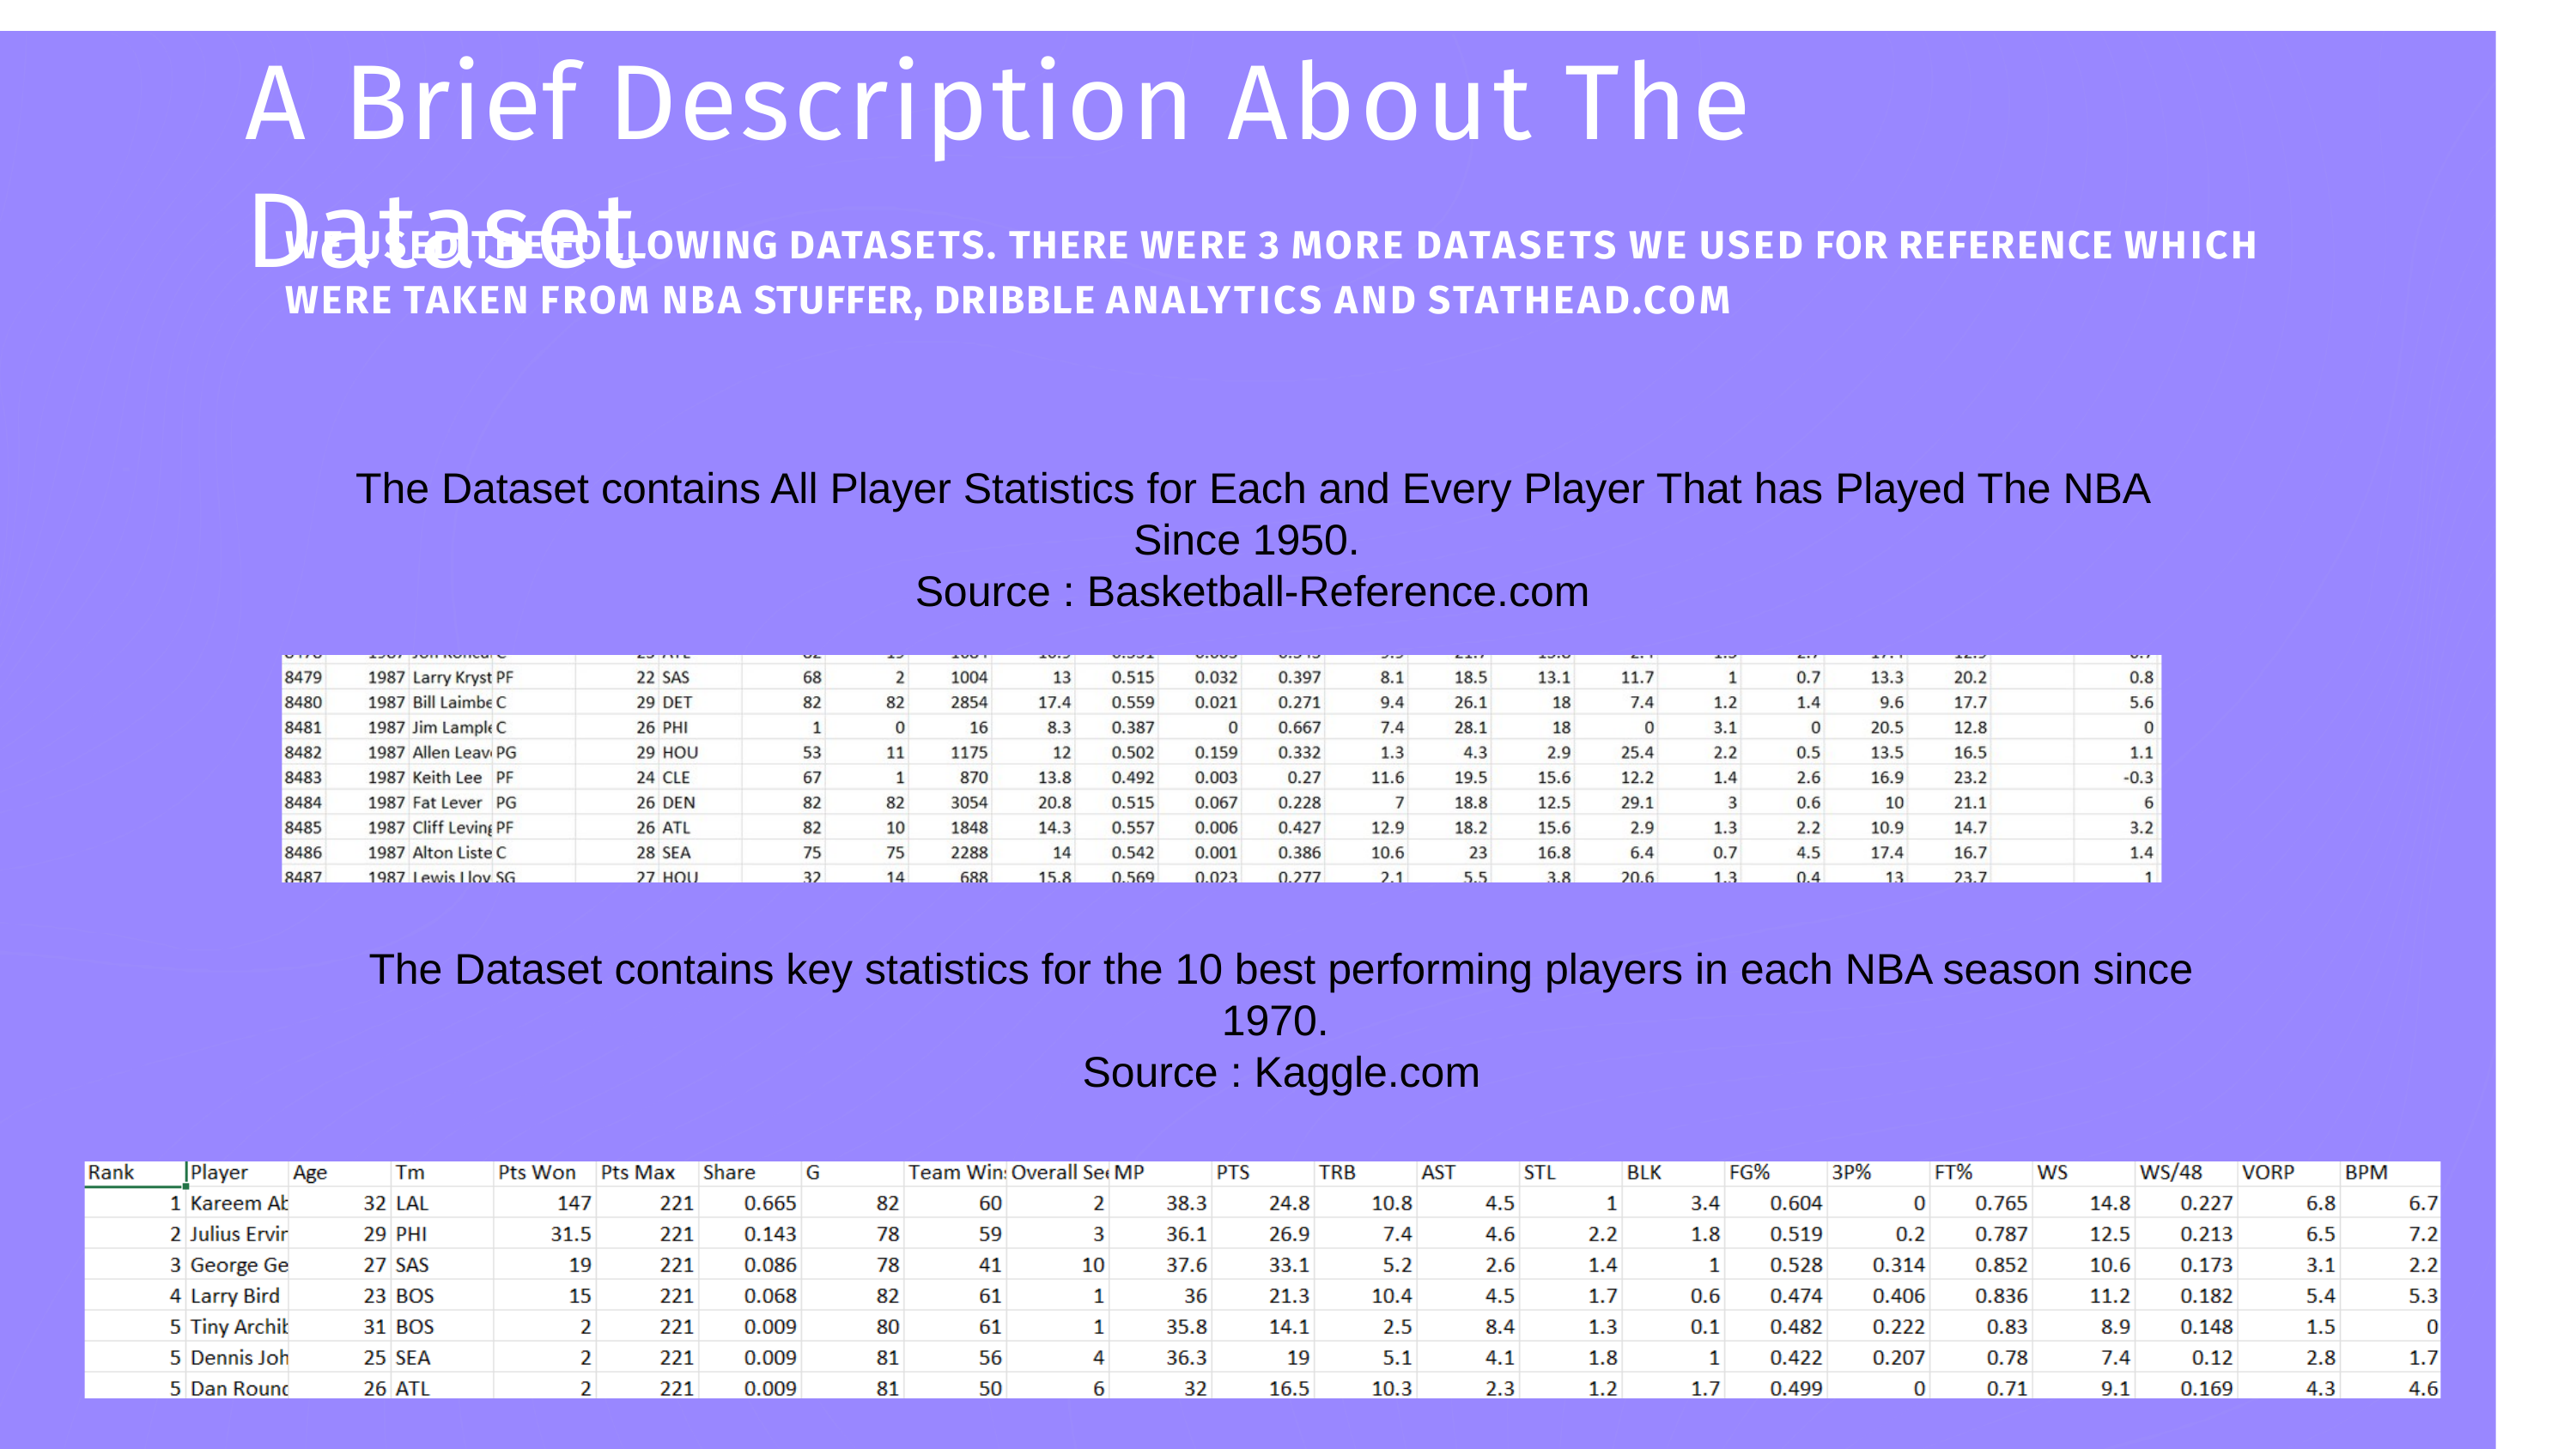

# A Brief Description About The Dataset
WE USED THE FOLLOWING DATASETS. THERE WERE 3 MORE DATASETS WE USED FOR REFERENCE WHICH  WERE TAKEN FROM NBA STUFFER, DRIBBLE ANALYTICS AND STATHEAD.COM
The Dataset contains All Player Statistics for Each and Every Player That has Played The NBA Since 1950.
Source : Basketball-Reference.com
The Dataset contains key statistics for the 10 best performing players in each NBA season since 1970.
Source : Kaggle.com